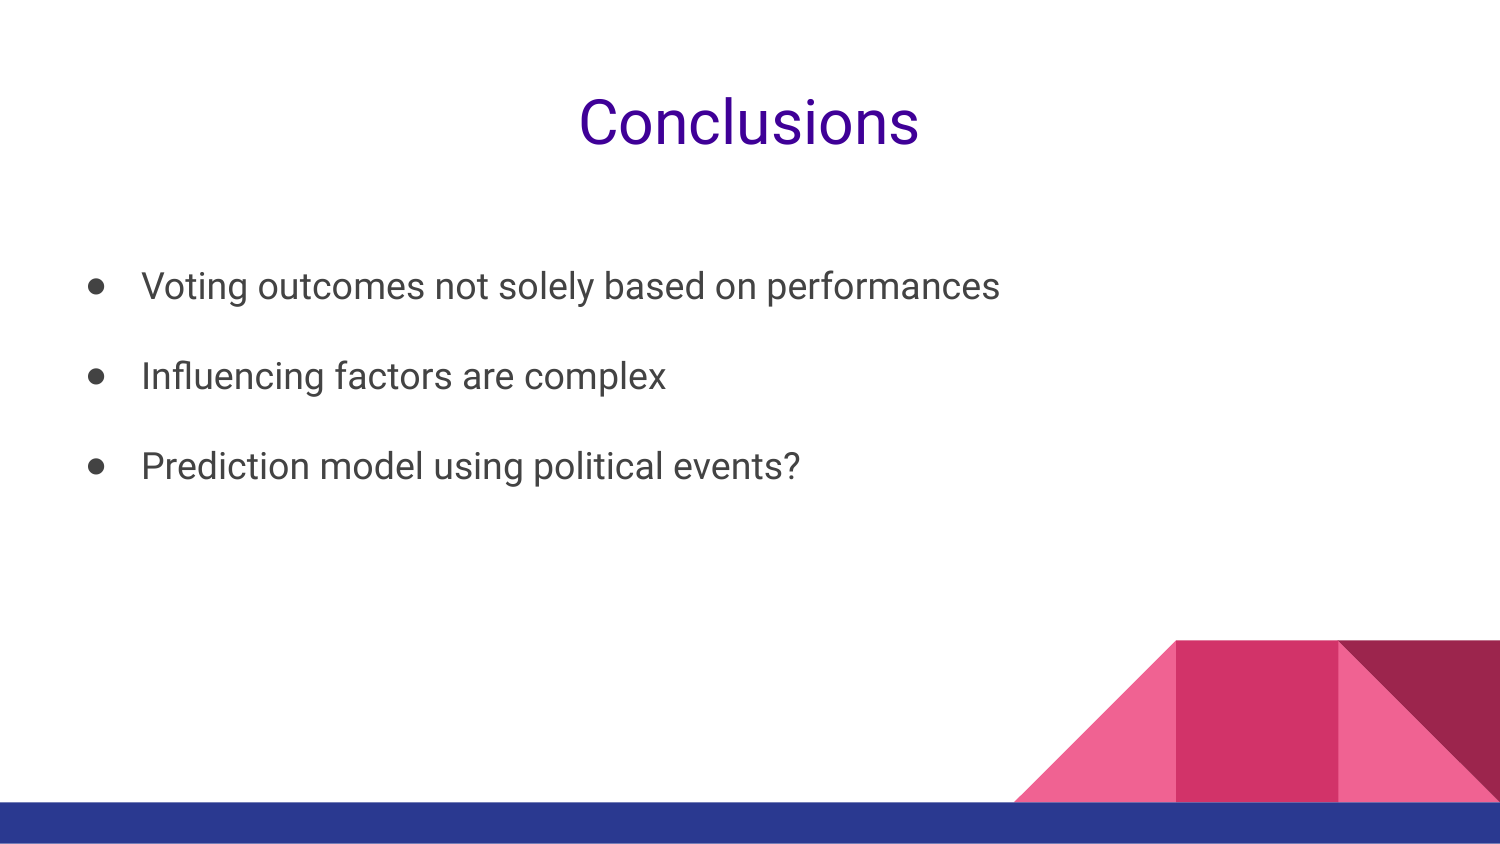

# Conclusions
Voting outcomes not solely based on performances
Influencing factors are complex
Prediction model using political events?